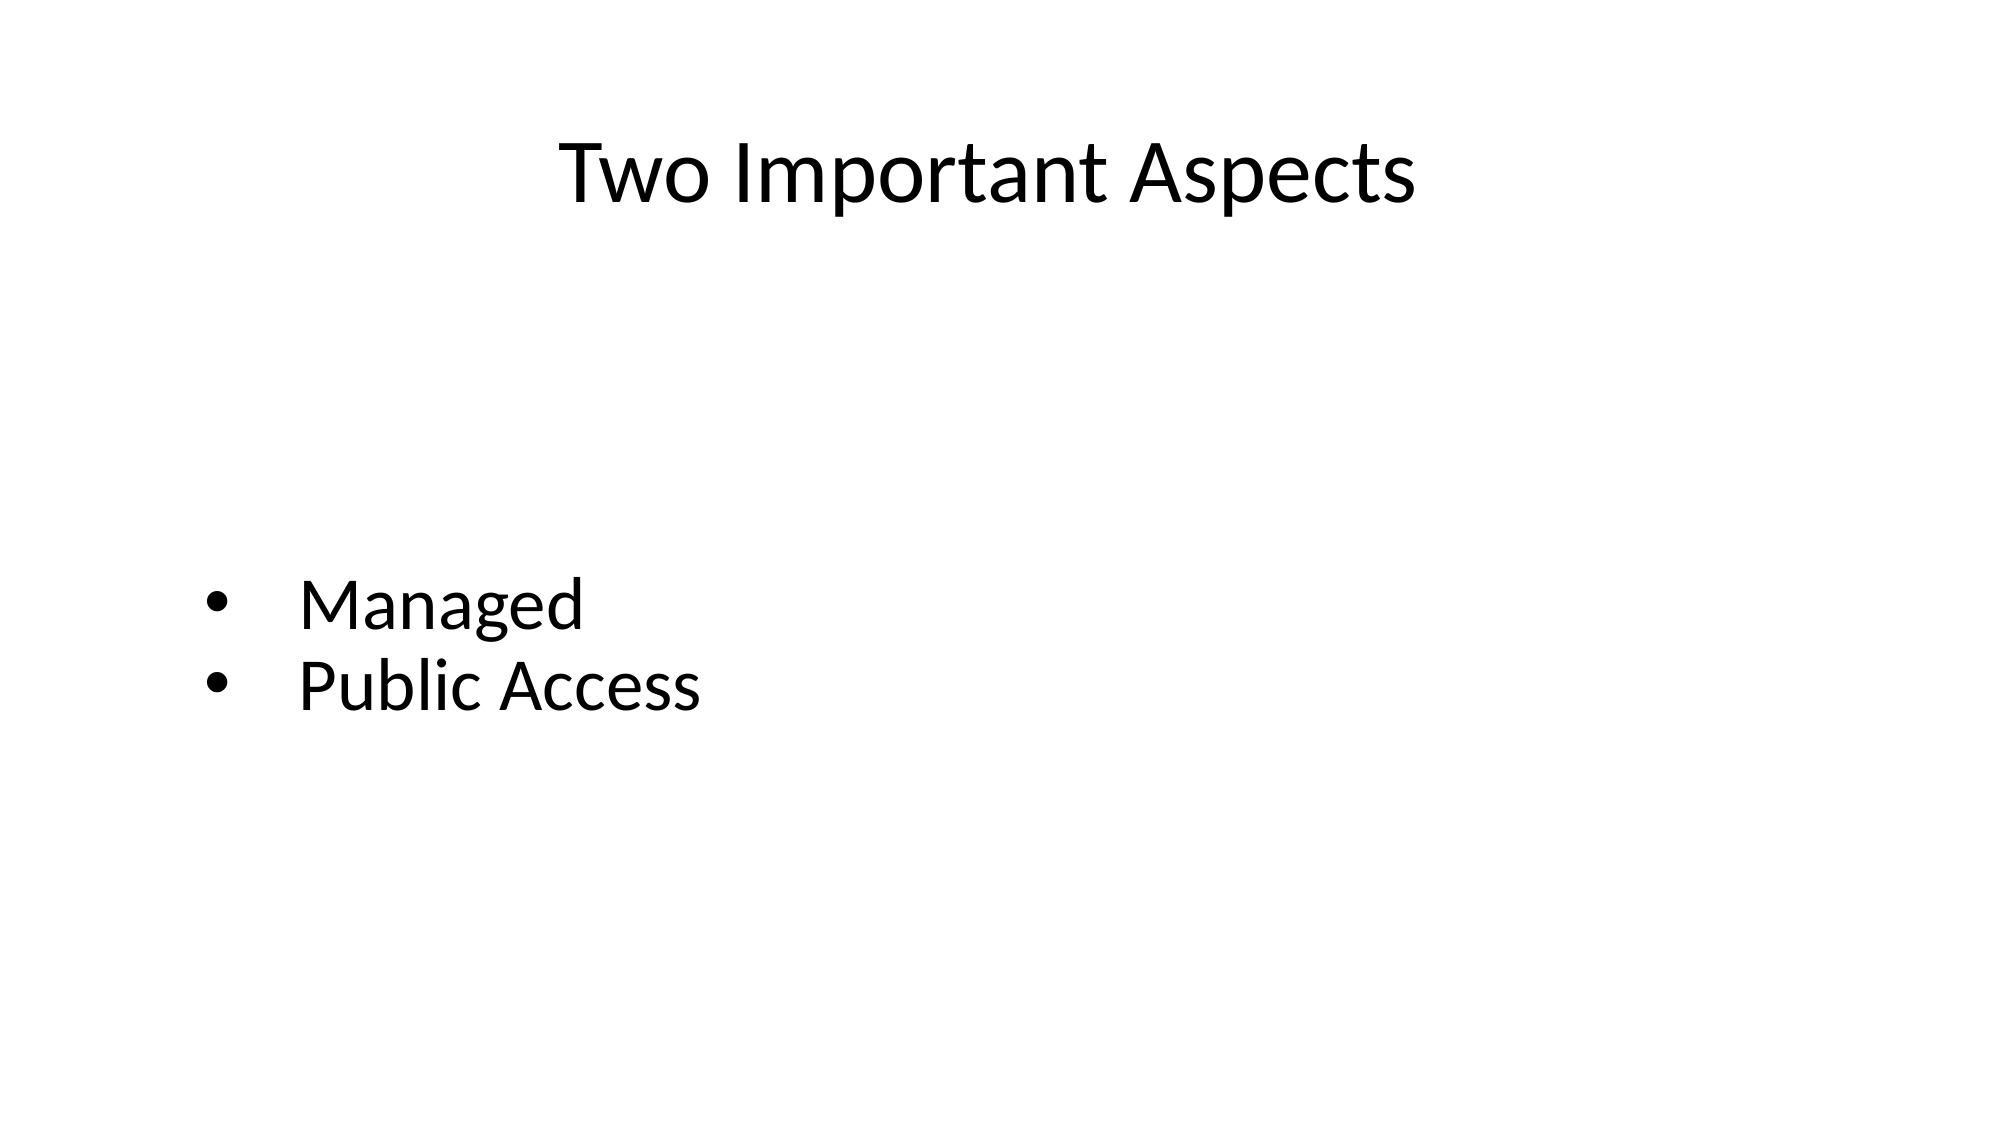

# Two Important Aspects
Managed
Public Access